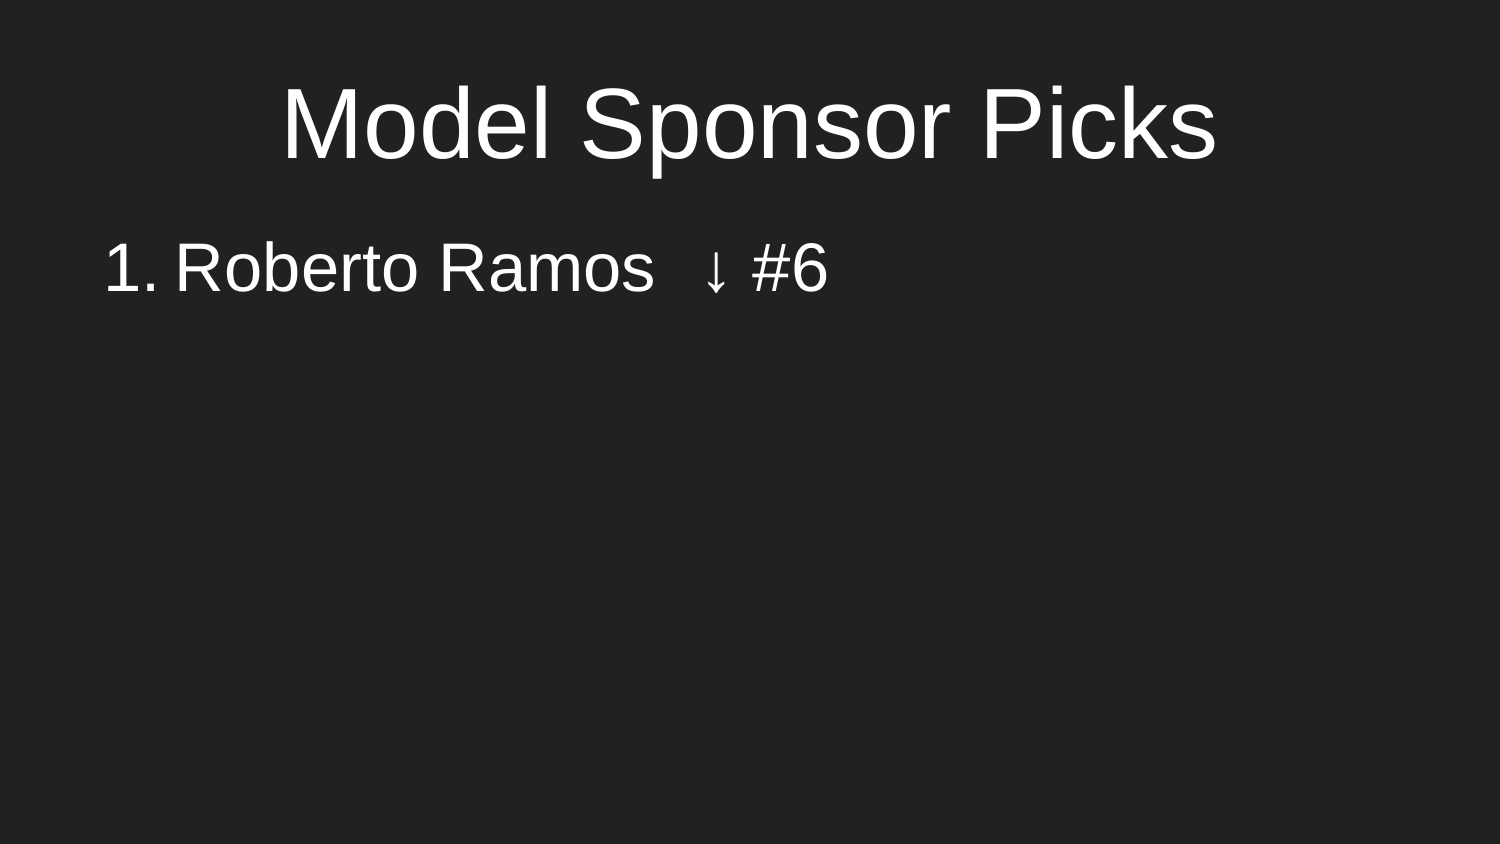

Model Sponsor Picks
Roberto Ramos
↓ #6